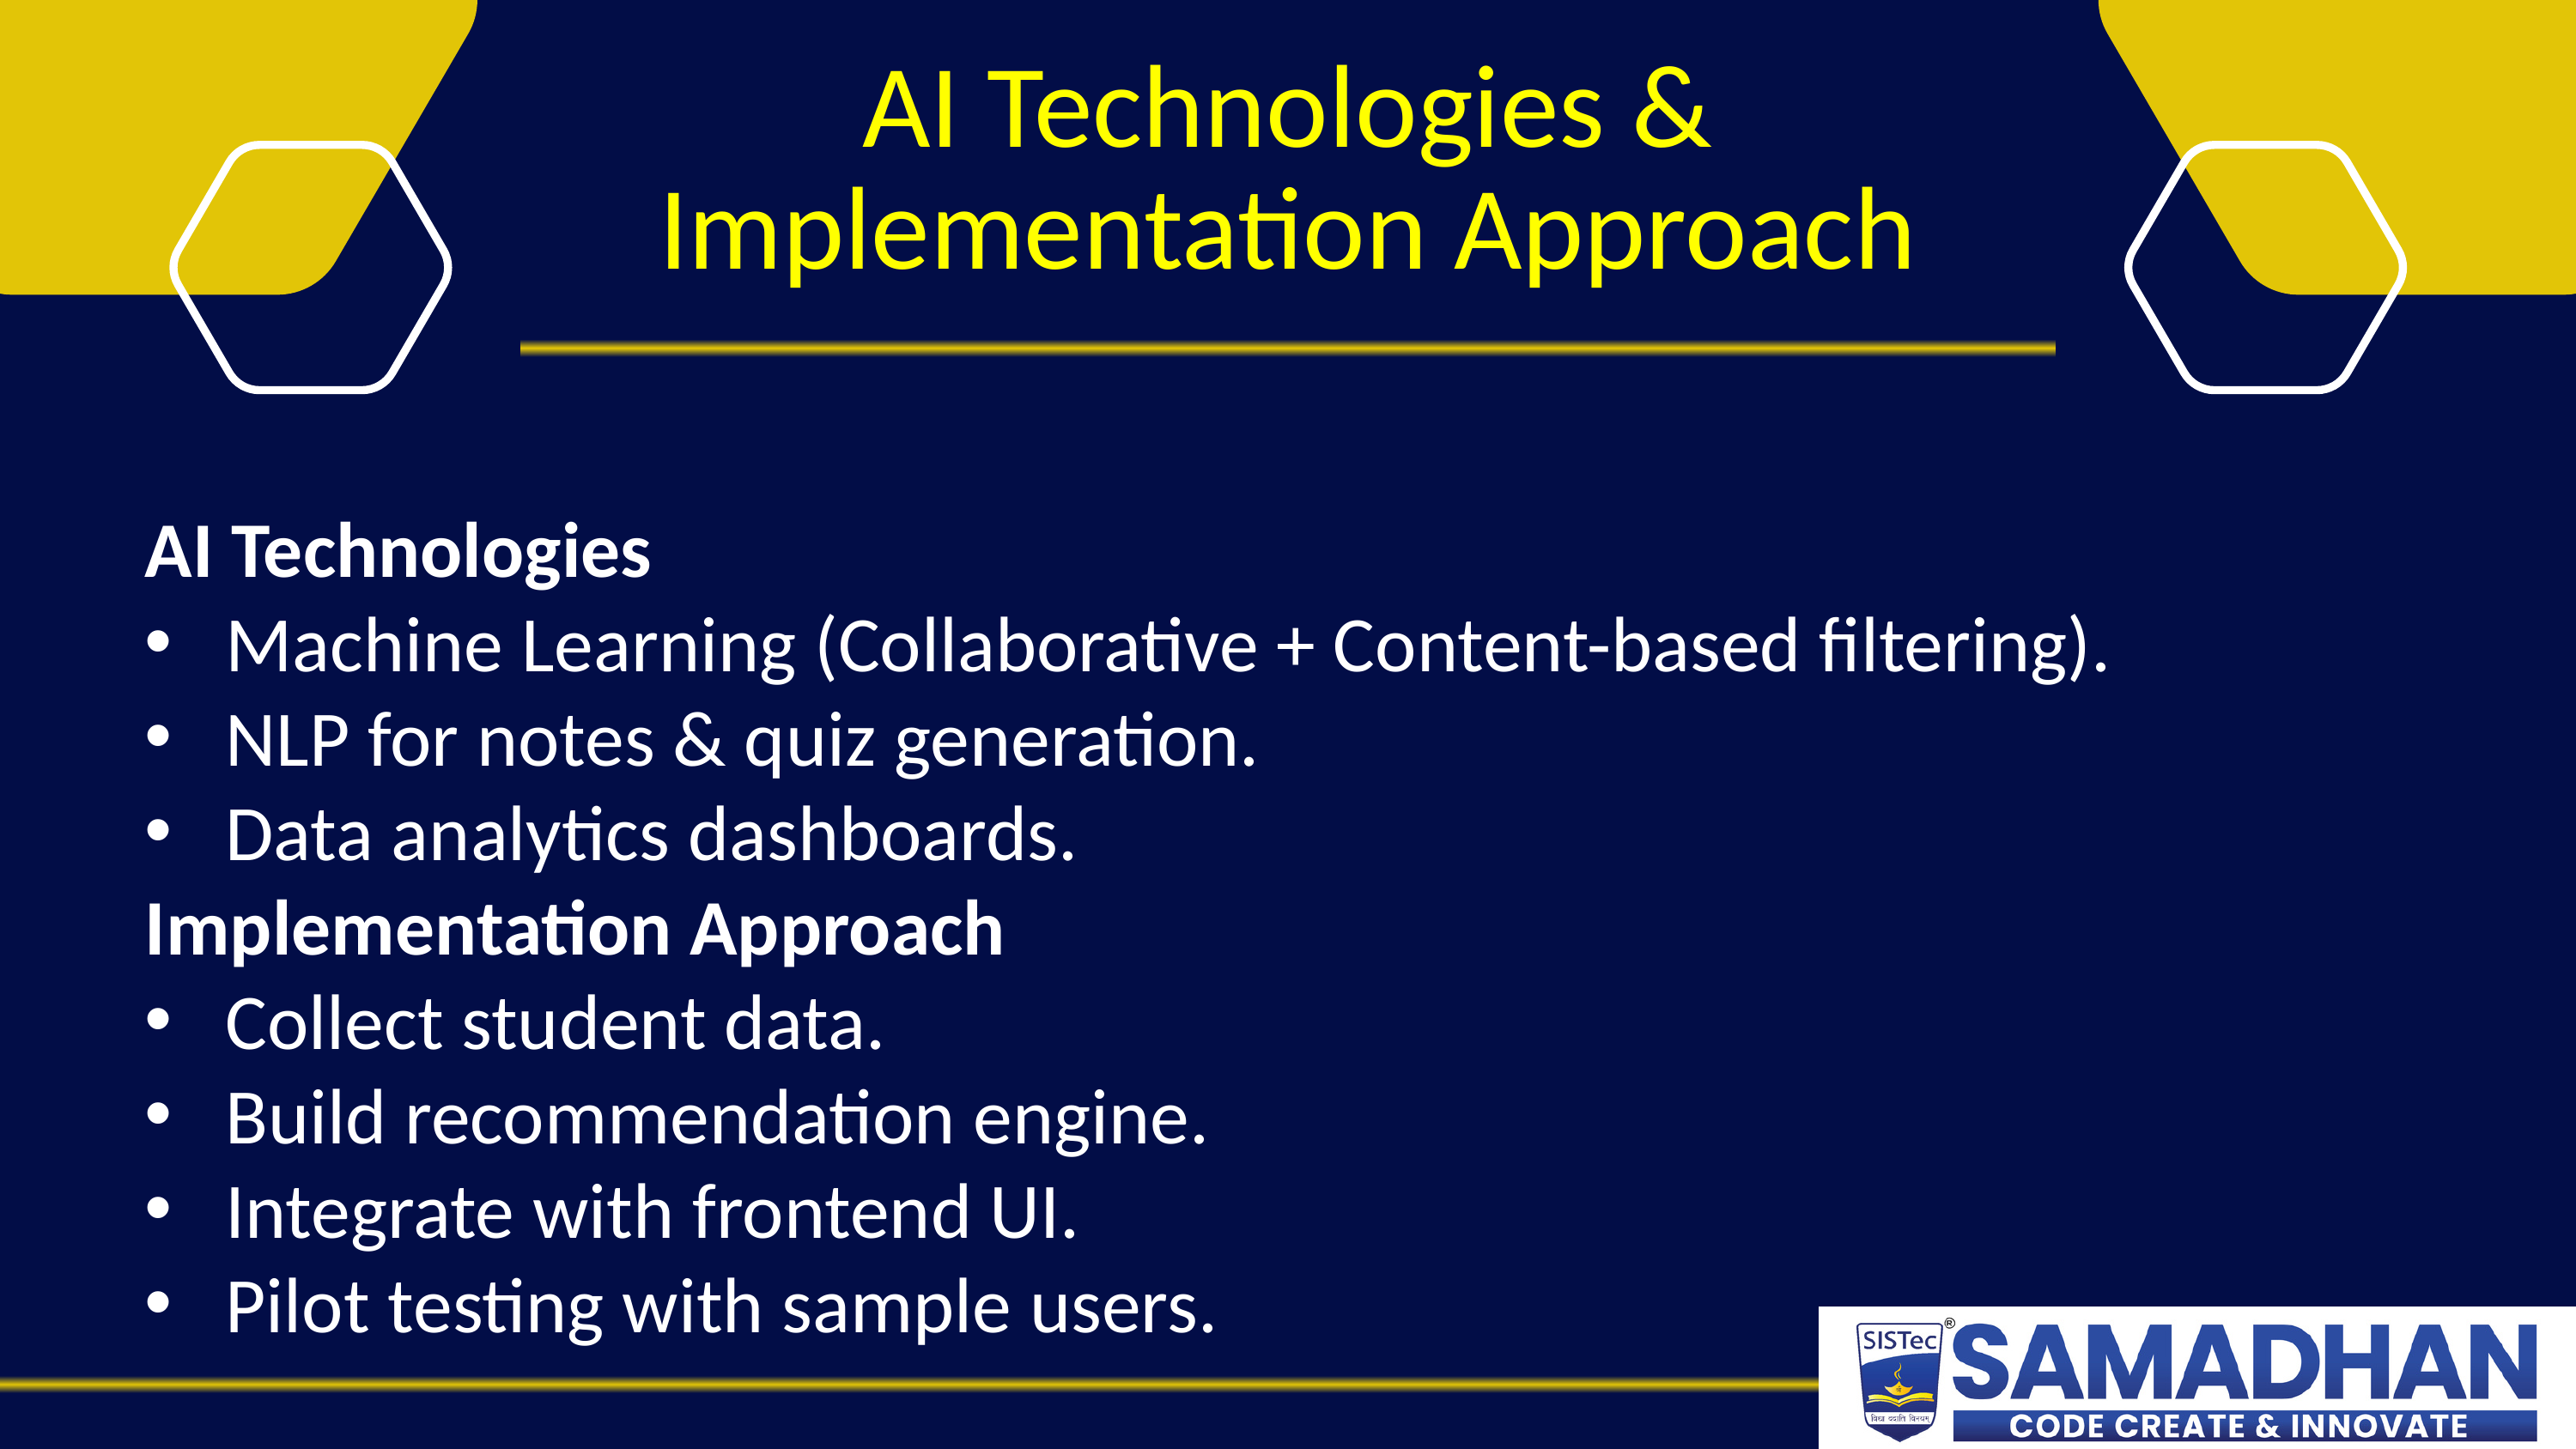

AI Technologies & Implementation Approach

AI Technologies
Machine Learning (Collaborative + Content-based filtering).
NLP for notes & quiz generation.
Data analytics dashboards.
Implementation Approach
Collect student data.
Build recommendation engine.
Integrate with frontend UI.
Pilot testing with sample users.